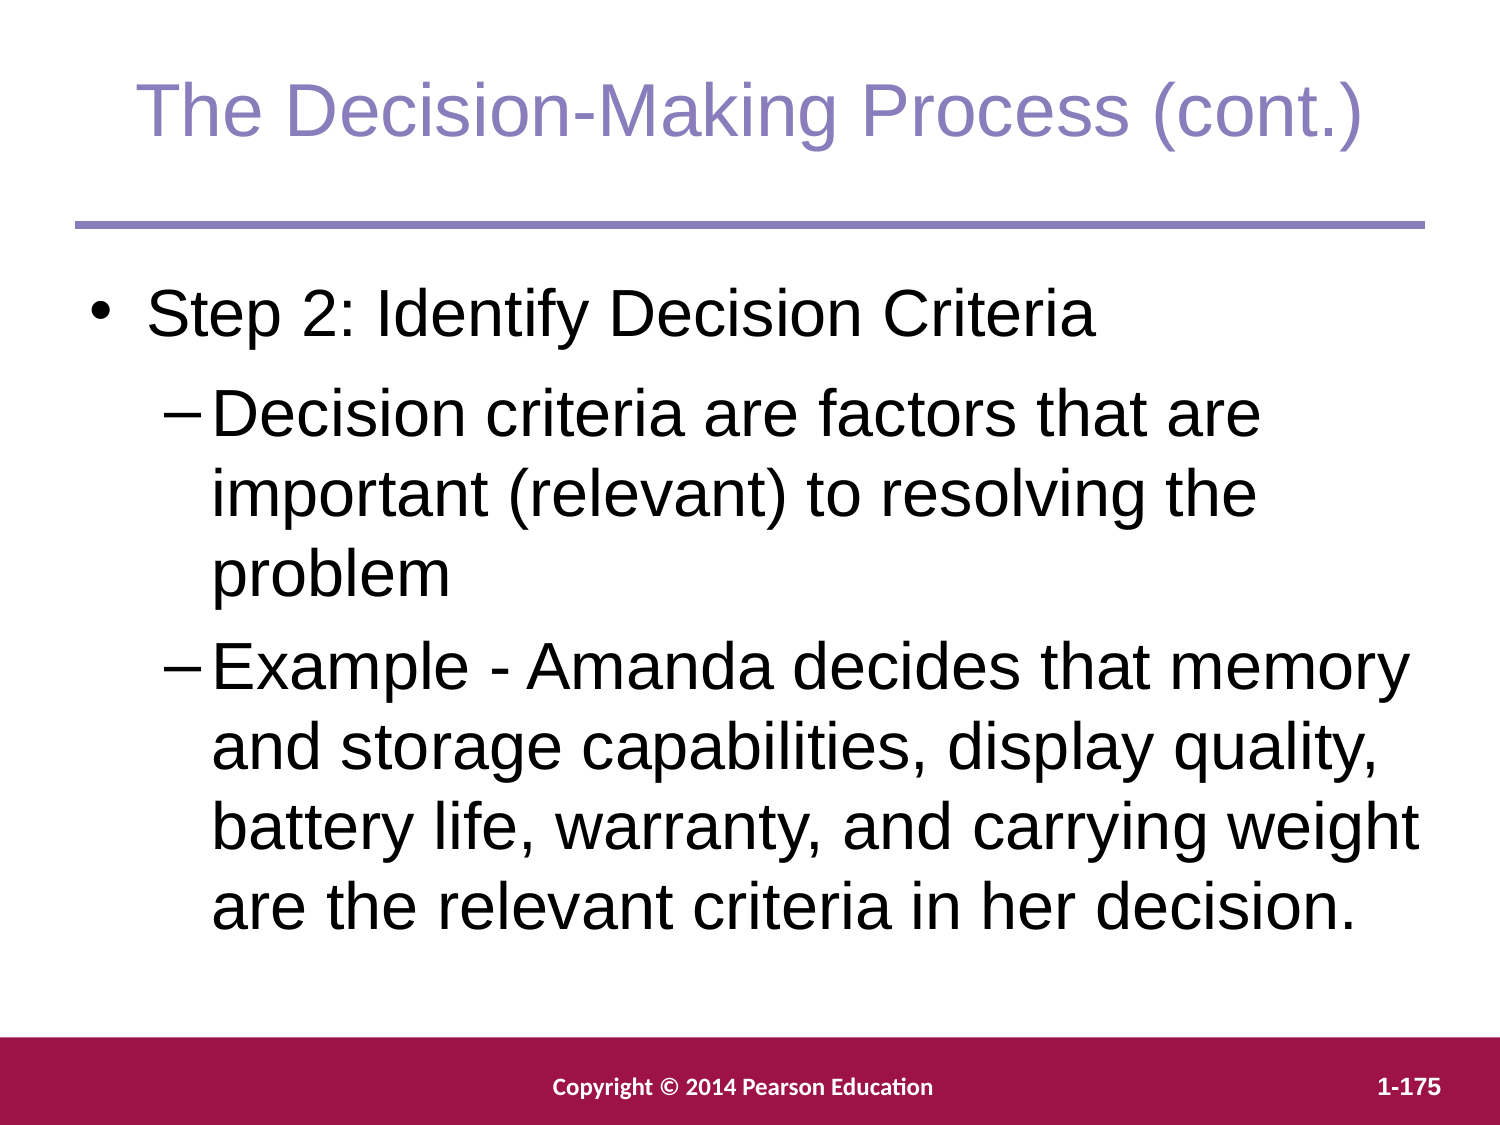

The Decision-Making Process (cont.)
Step 2: Identify Decision Criteria
Decision criteria are factors that are important (relevant) to resolving the problem
Example - Amanda decides that memory and storage capabilities, display quality, battery life, warranty, and carrying weight are the relevant criteria in her decision.